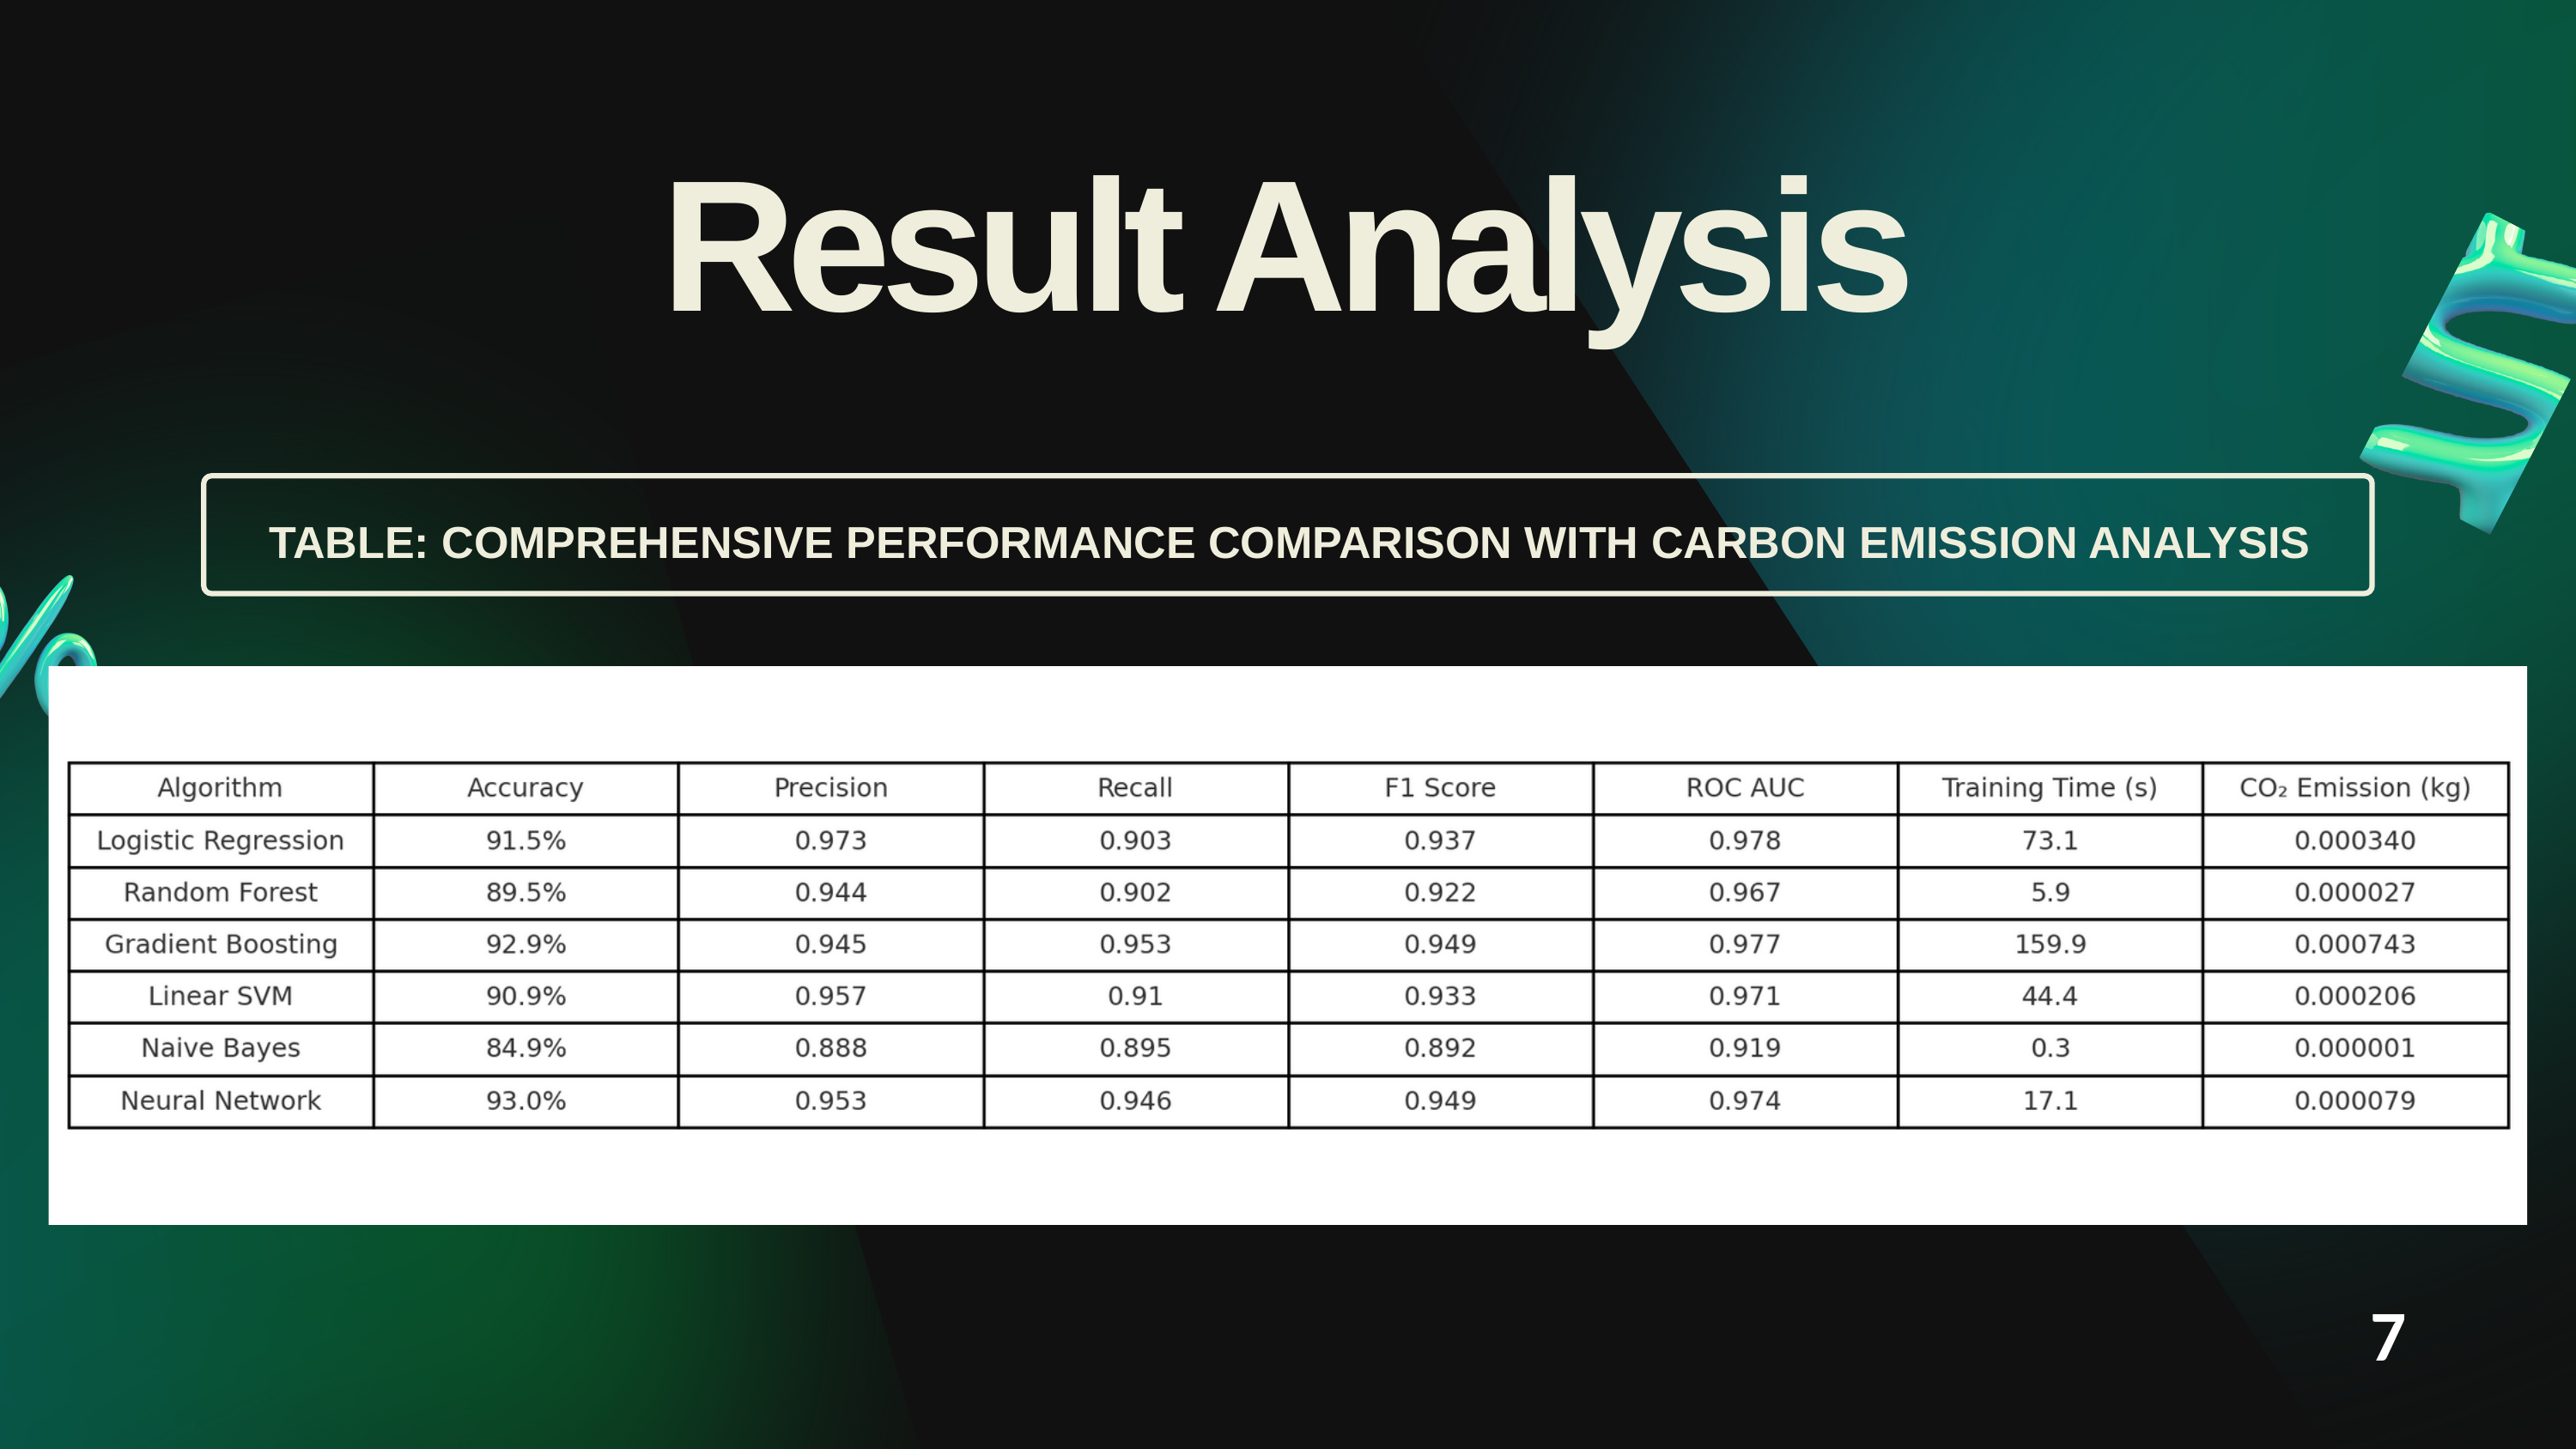

Result Analysis

TABLE: COMPREHENSIVE PERFORMANCE COMPARISON WITH CARBON EMISSION ANALYSIS

7